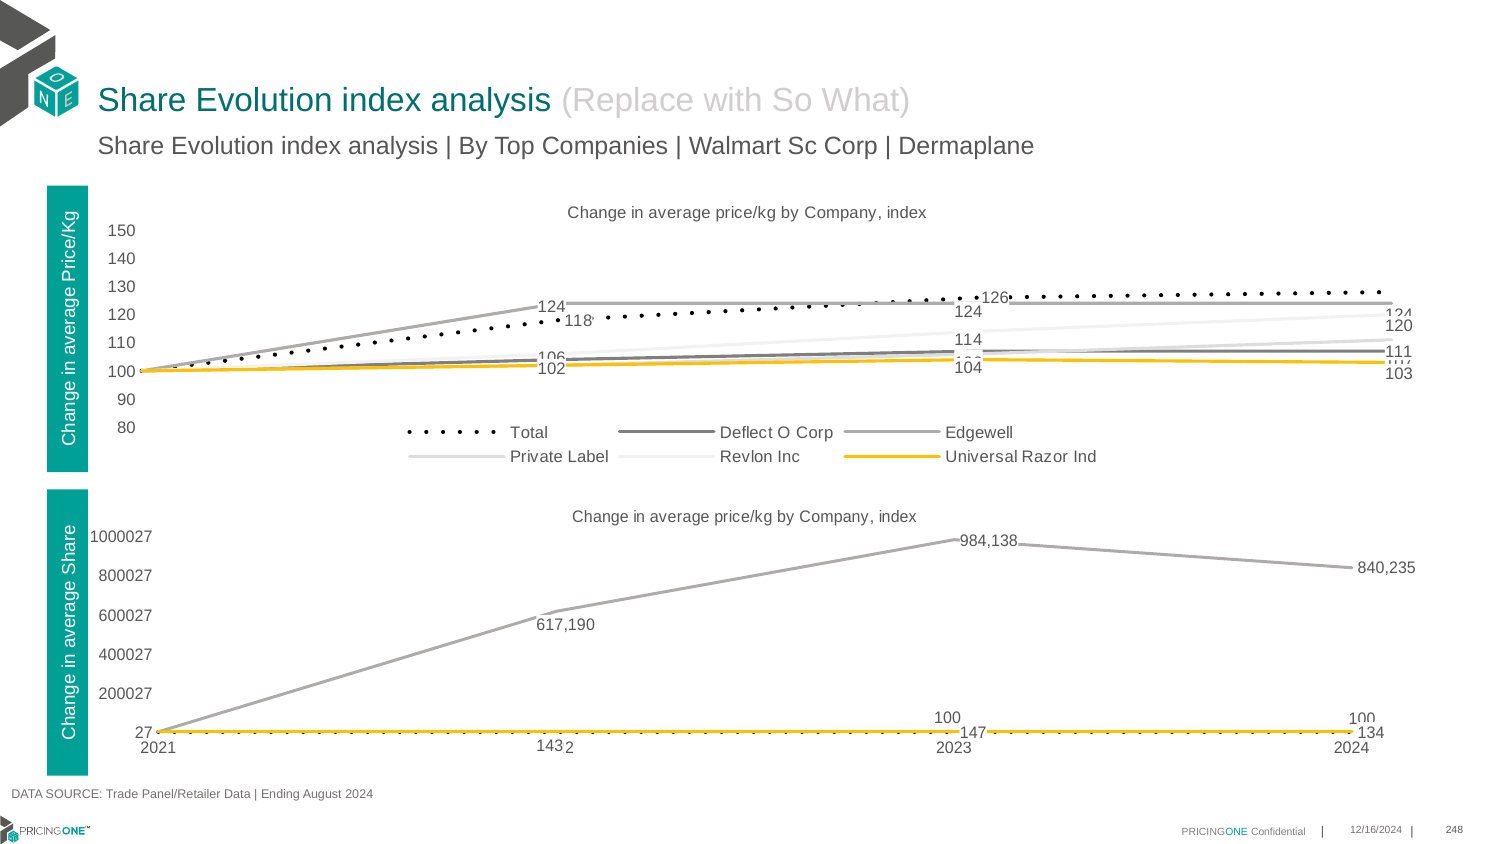

# Share Evolution index analysis (Replace with So What)
Share Evolution index analysis | By Top Companies | Walmart Sc Corp | Dermaplane

### Chart: Change in average price/kg by Company, index

| Category | Total | Deflect O Corp | Edgewell | Private Label | Revlon Inc | Universal Razor Ind |
|---|---|---|---|---|---|---|
| 2021 | 100.0 | 100.0 | 100.0 | 100.0 | 100.0 | 100.0 |
| 2022 | 118.0 | 104.0 | 124.0 | 102.0 | 106.0 | 102.0 |
| 2023 | 126.0 | 107.0 | 124.0 | 106.0 | 114.0 | 104.0 |
| 2024 | 128.0 | 107.0 | 124.0 | 111.0 | 120.0 | 103.0 |
Change in average Price/Kg

### Chart: Change in average price/kg by Company, index

| Category | Total | Deflect O Corp | Edgewell | Private Label | Revlon Inc | Universal Razor Ind |
|---|---|---|---|---|---|---|
| 2021 | 100.0 | 100.0 | 100.0 | 100.0 | 100.0 | 100.0 |
| 2022 | 100.0 | 45.0 | 617190.0 | 68.0 | 92.0 | 143.0 |
| 2023 | 100.0 | 34.0 | 984138.0 | 63.0 | 84.0 | 147.0 |
| 2024 | 100.0 | 35.0 | 840235.0 | 66.0 | 100.0 | 134.0 |
Change in average Share
DATA SOURCE: Trade Panel/Retailer Data | Ending August 2024

12/16/2024
248